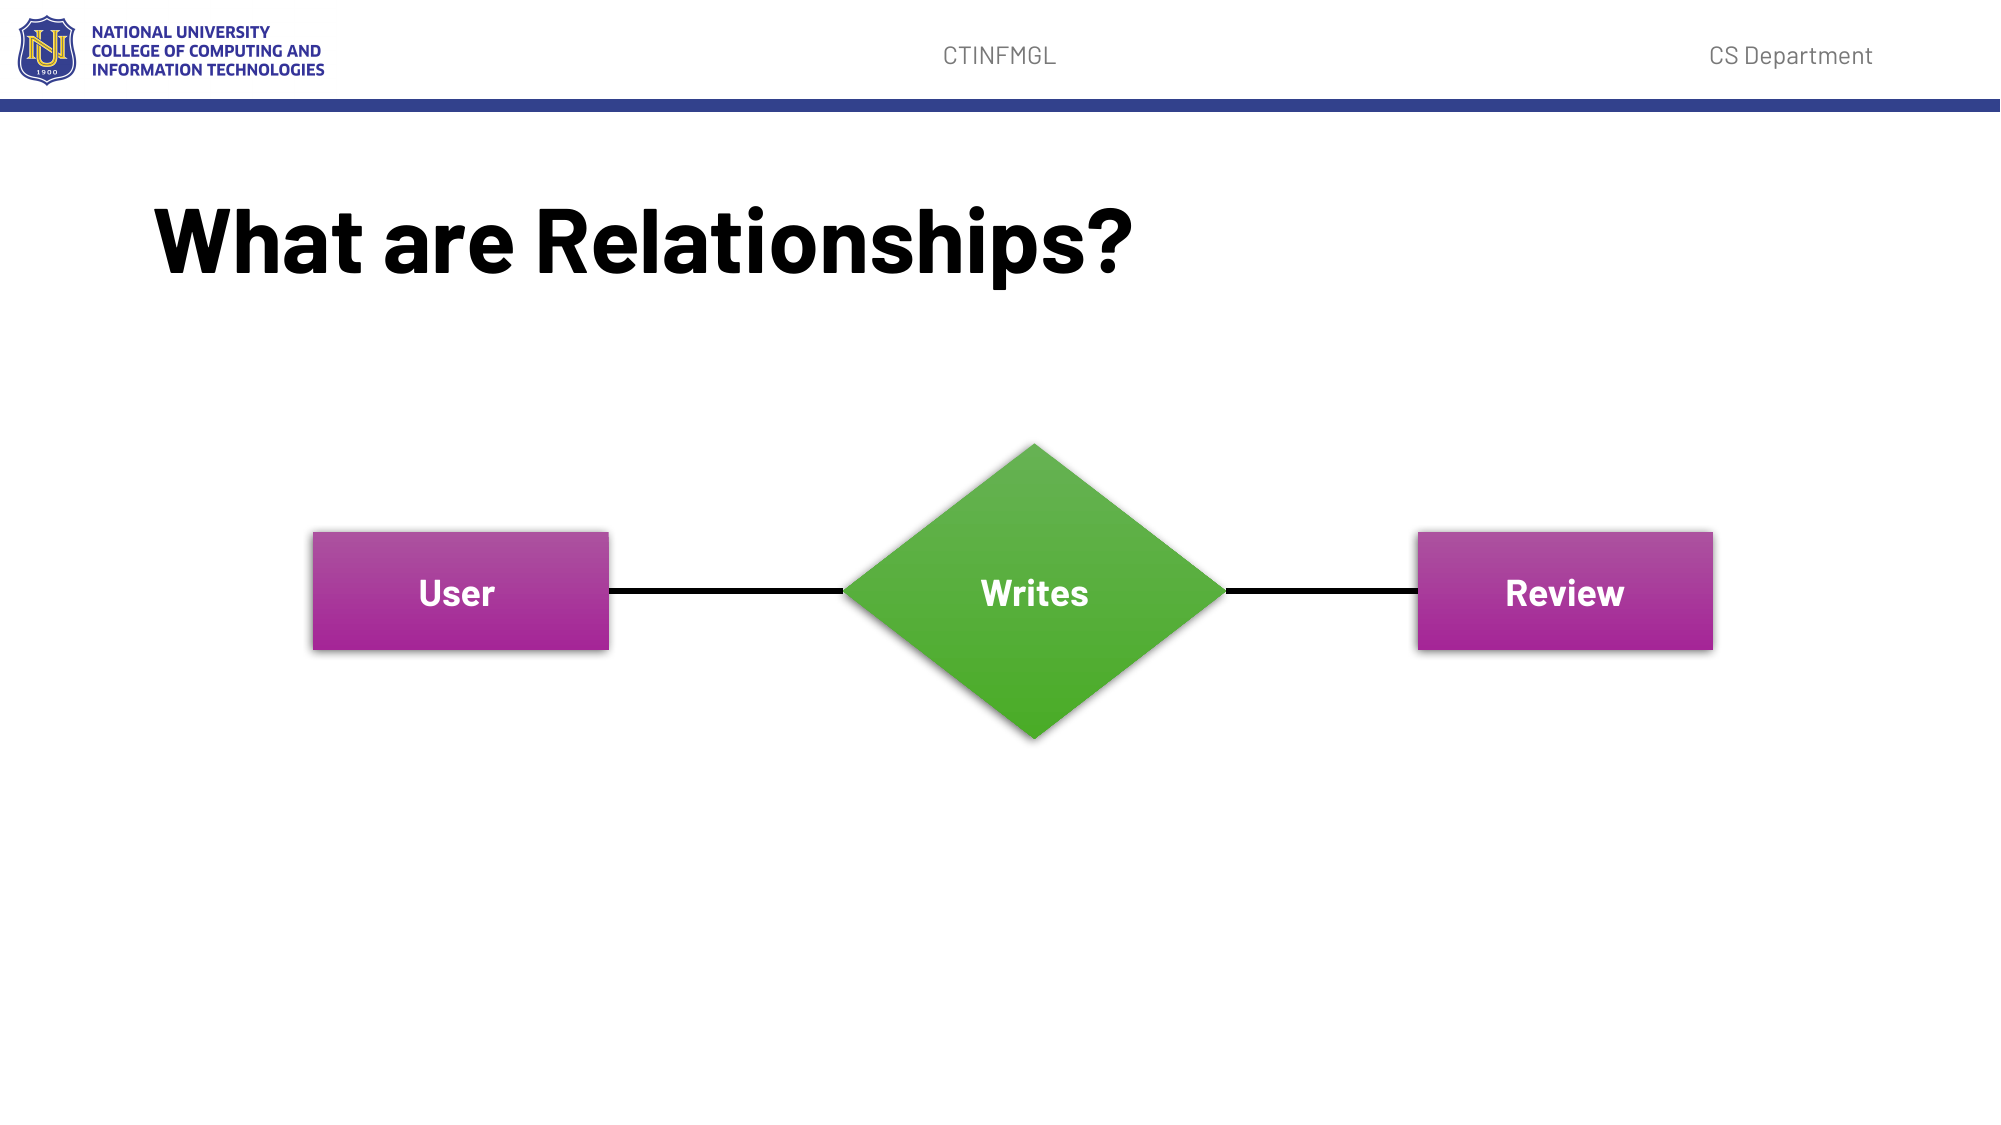

# What are Relationships?
Writes
User
Review